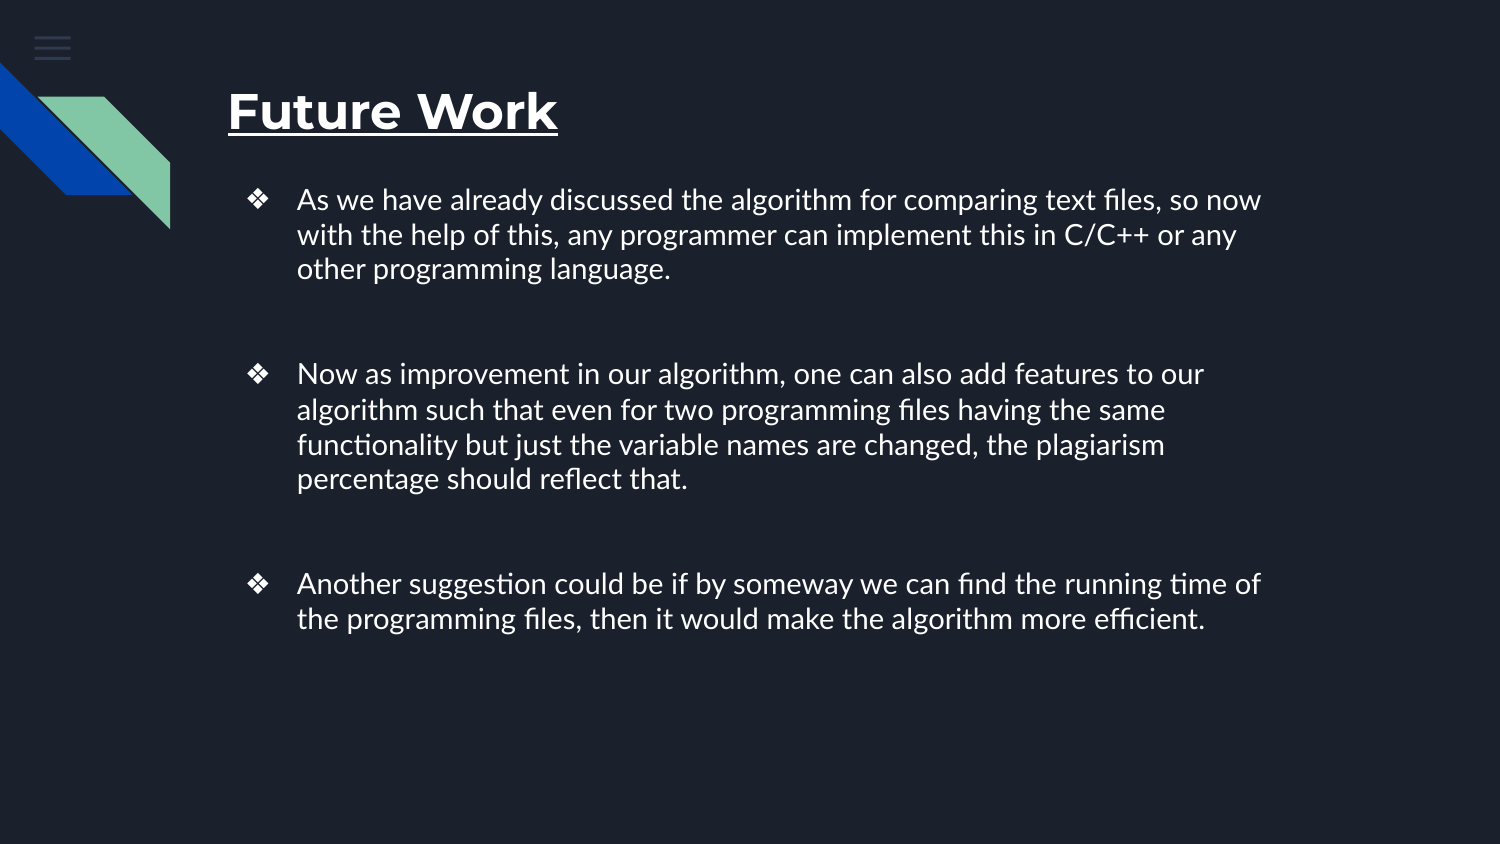

# Future Work
As we have already discussed the algorithm for comparing text files, so now with the help of this, any programmer can implement this in C/C++ or any other programming language.

Now as improvement in our algorithm, one can also add features to our algorithm such that even for two programming files having the same functionality but just the variable names are changed, the plagiarism percentage should reflect that.

Another suggestion could be if by someway we can find the running time of the programming files, then it would make the algorithm more efficient.